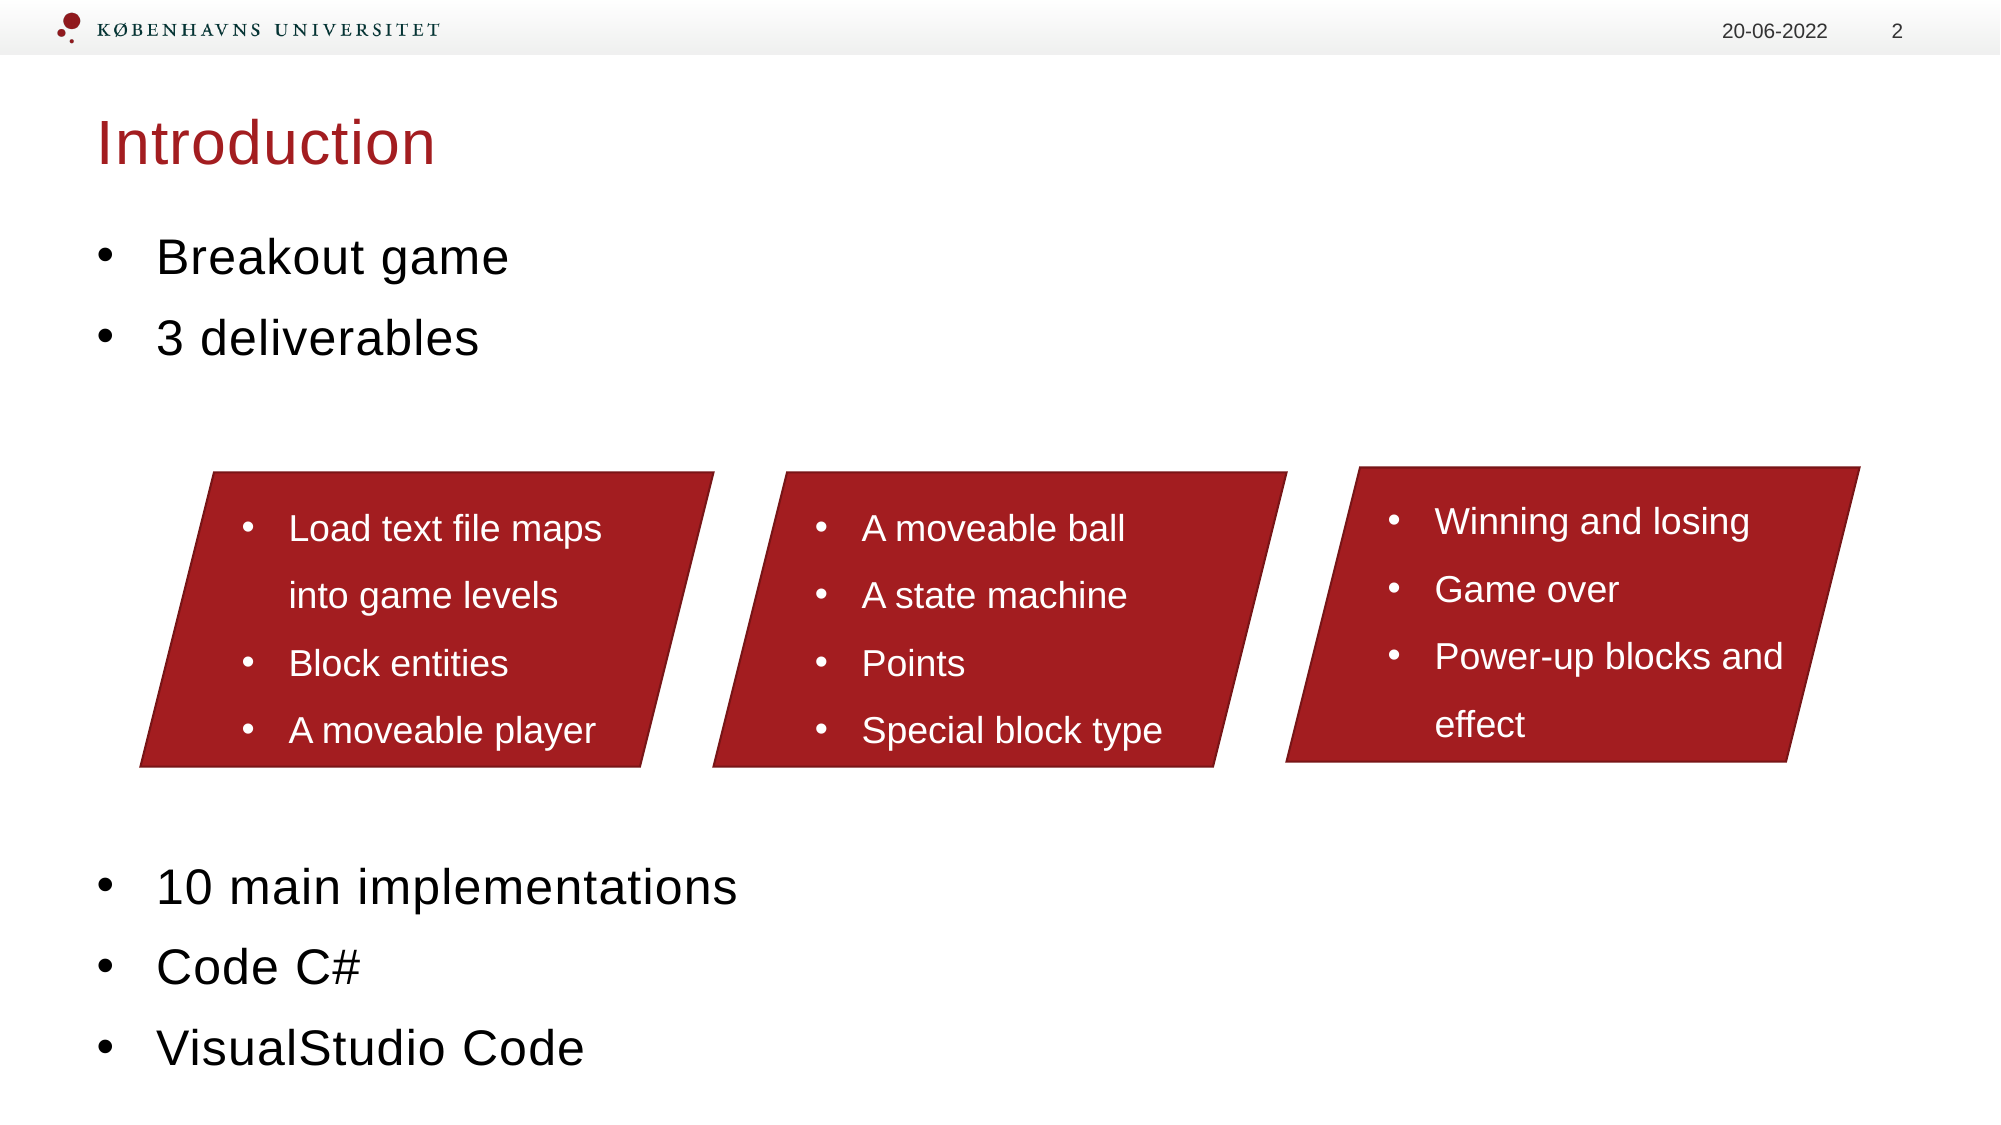

20-06-2022
2
# Introduction
Breakout game
3 deliverables

Winning and losing
Game over
Power-up blocks and effect

Load text file maps into game levels
Block entities
A moveable player
A moveable ball
A state machine
Points
Special block type
10 main implementations
Code C#
VisualStudio Code